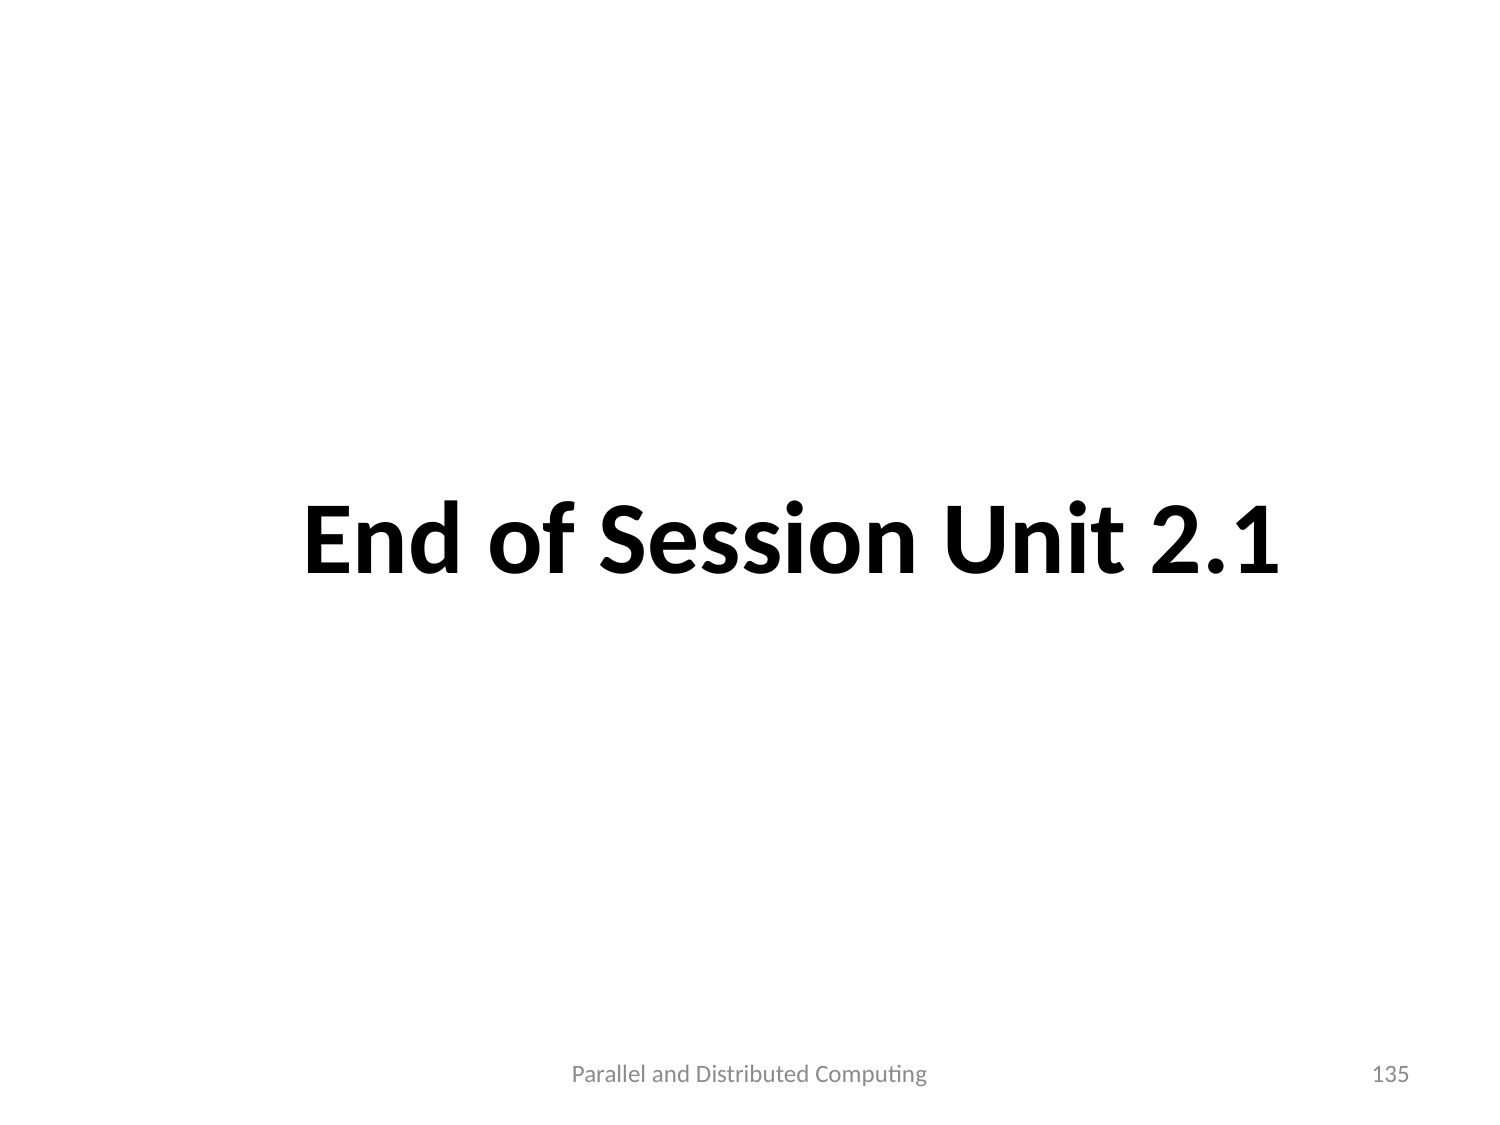

#
End of Session Unit 2.1
Parallel and Distributed Computing
135